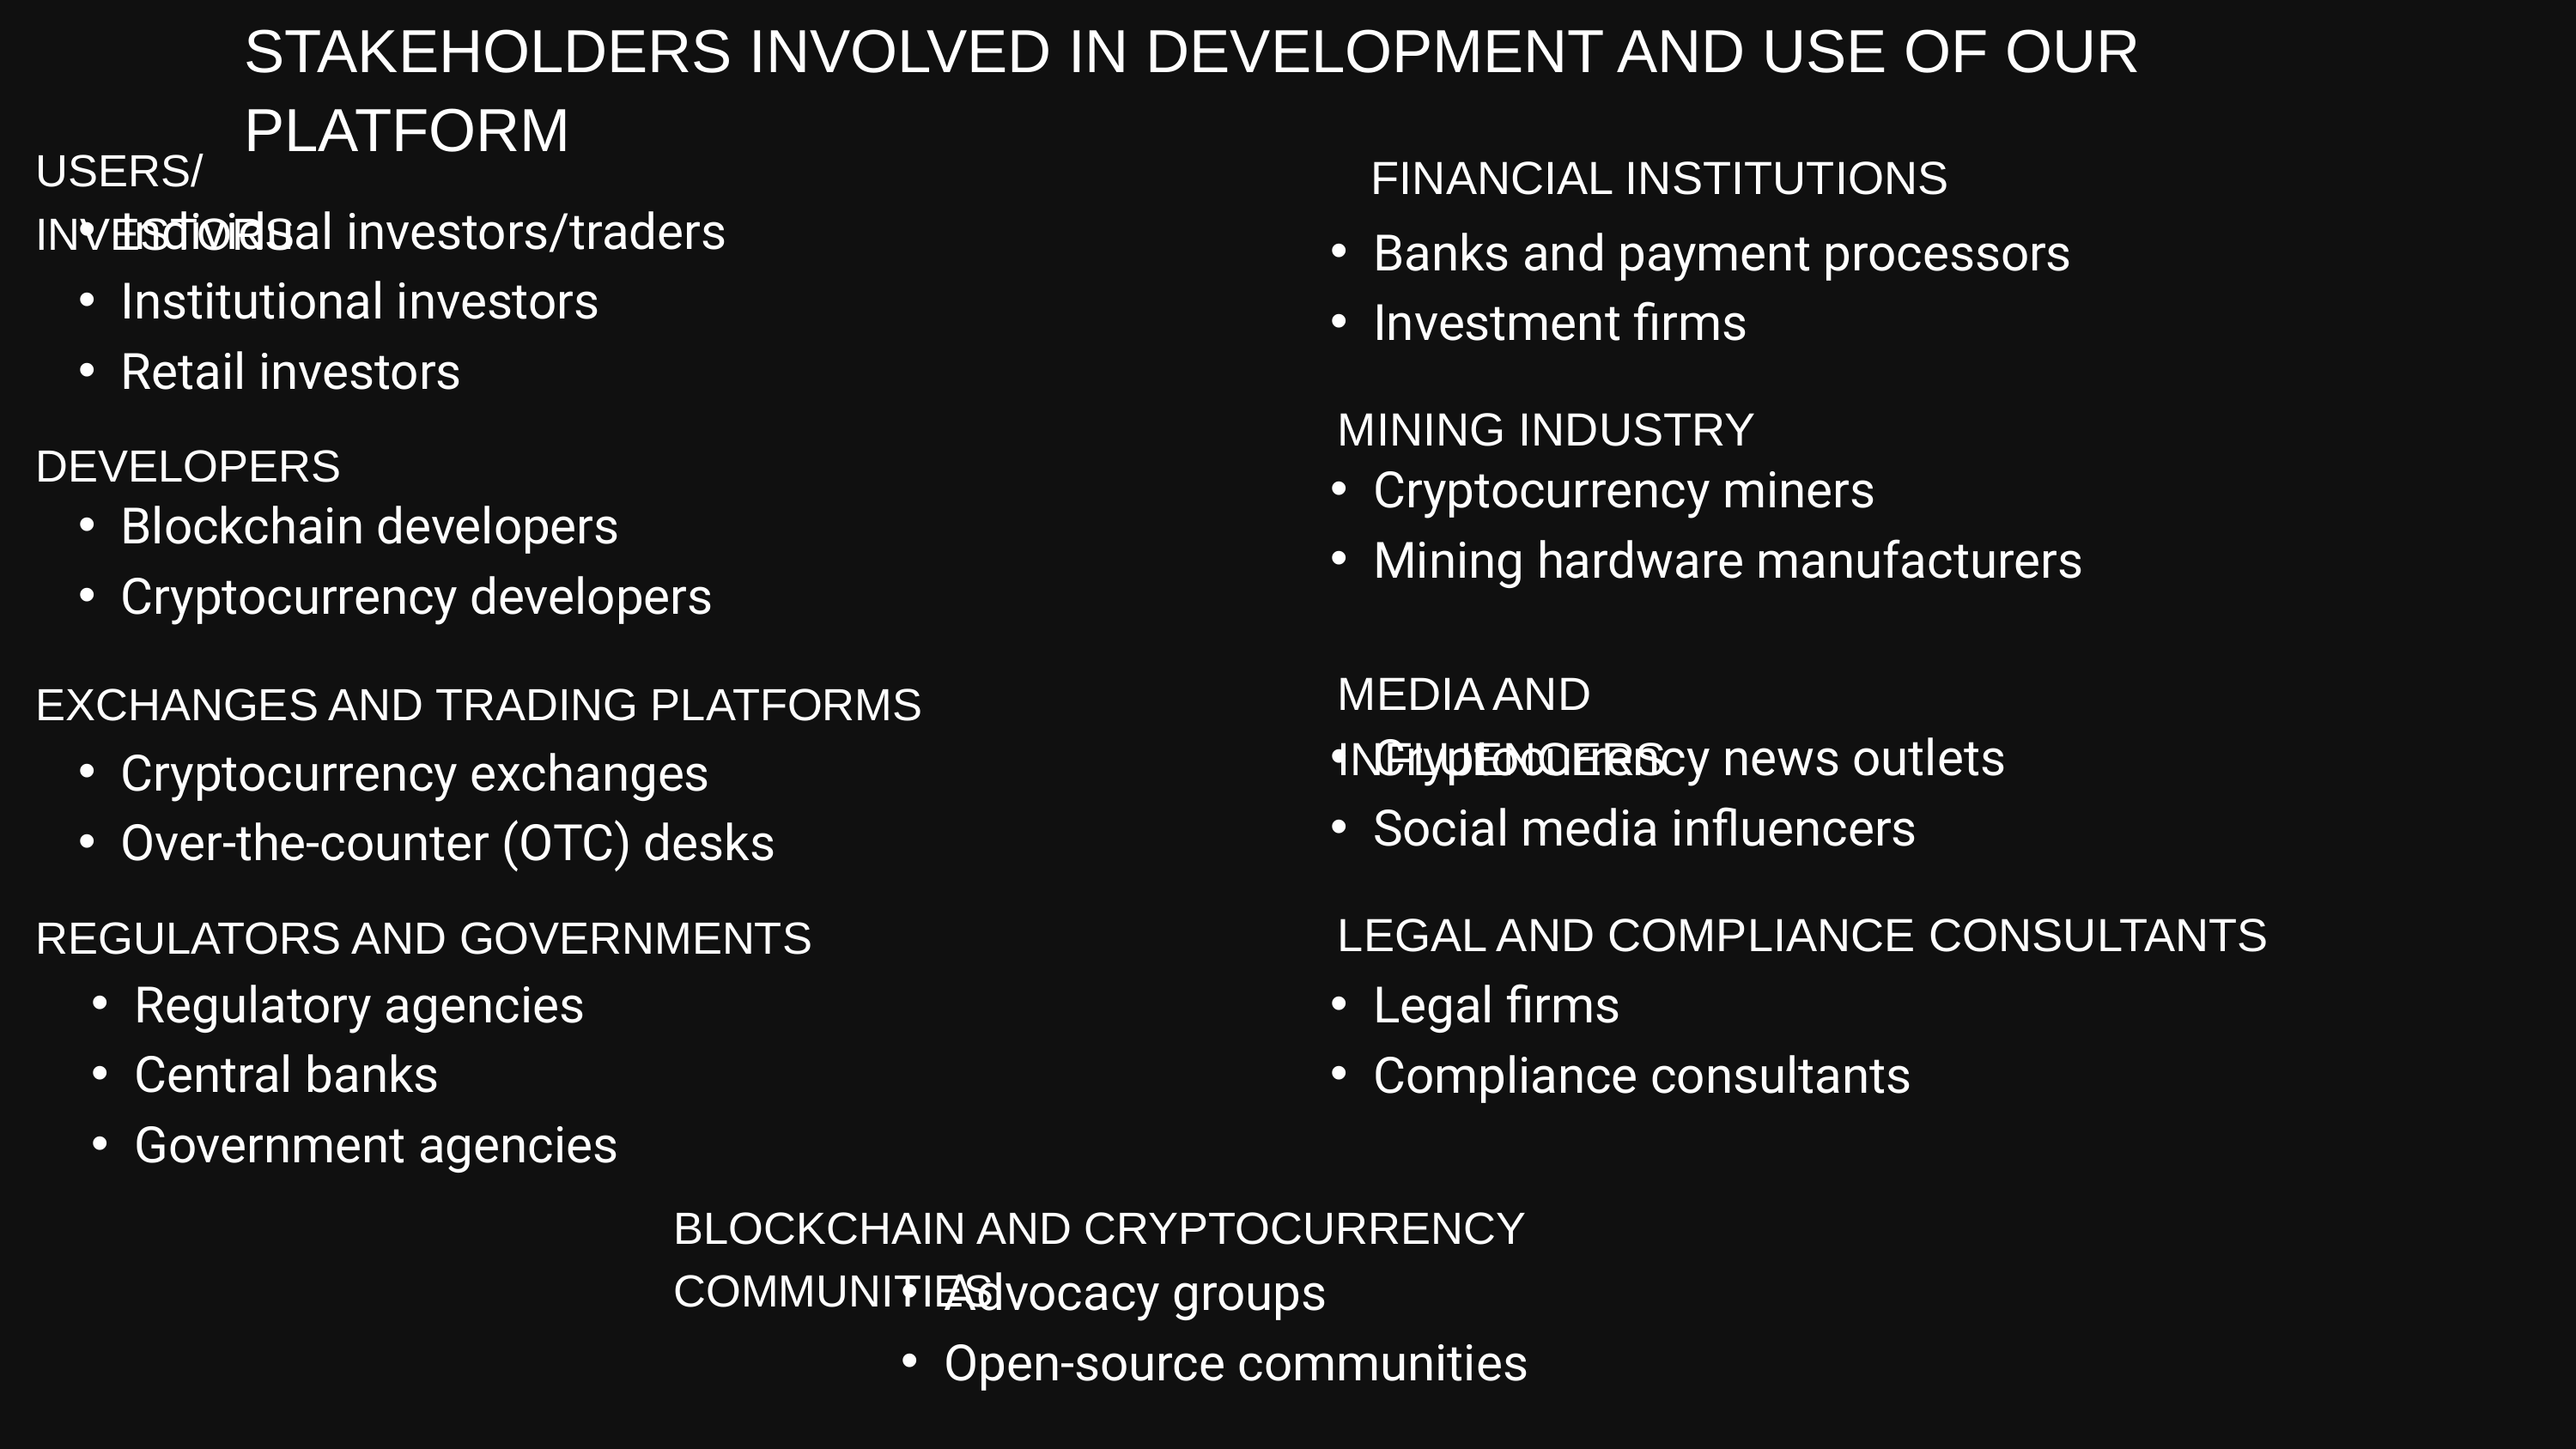

STAKEHOLDERS INVOLVED IN DEVELOPMENT AND USE OF OUR PLATFORM
USERS/INVESTORS

FINANCIAL INSTITUTIONS

Individual investors/traders
Institutional investors
Retail investors
Banks and payment processors
Investment firms
MINING INDUSTRY

DEVELOPERS

Cryptocurrency miners
Mining hardware manufacturers
Blockchain developers
Cryptocurrency developers
MEDIA AND INFLUENCERS

EXCHANGES AND TRADING PLATFORMS

Cryptocurrency news outlets
Social media influencers
Cryptocurrency exchanges
Over-the-counter (OTC) desks
LEGAL AND COMPLIANCE CONSULTANTS

REGULATORS AND GOVERNMENTS

Regulatory agencies
Central banks
Government agencies
Legal firms
Compliance consultants
BLOCKCHAIN AND CRYPTOCURRENCY COMMUNITIES

Advocacy groups
Open-source communities